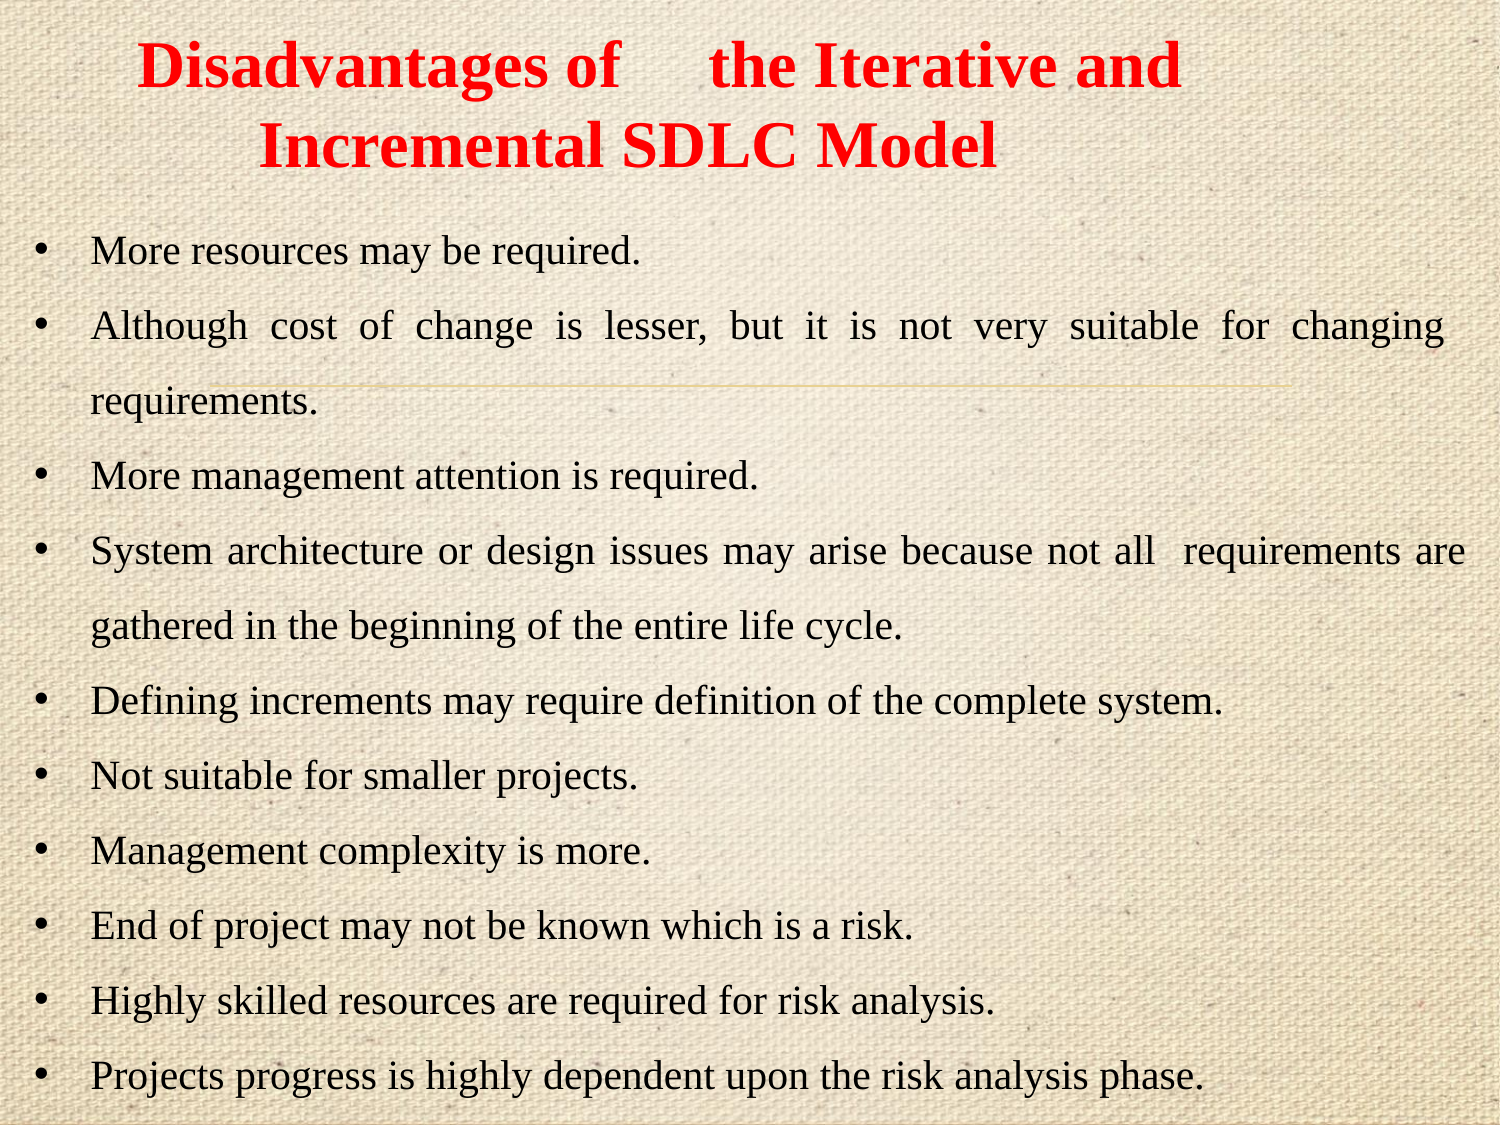

# Disadvantages of	the Iterative and  Incremental SDLC Model
More resources may be required.
Although cost of change is lesser, but it is not very suitable for changing  requirements.
More management attention is required.
System architecture or design issues may arise because not all  requirements are gathered in the beginning of the entire life cycle.
Defining increments may require definition of the complete system.
Not suitable for smaller projects.
Management complexity is more.
End of project may not be known which is a risk.
Highly skilled resources are required for risk analysis.
Projects progress is highly dependent upon the risk analysis phase.